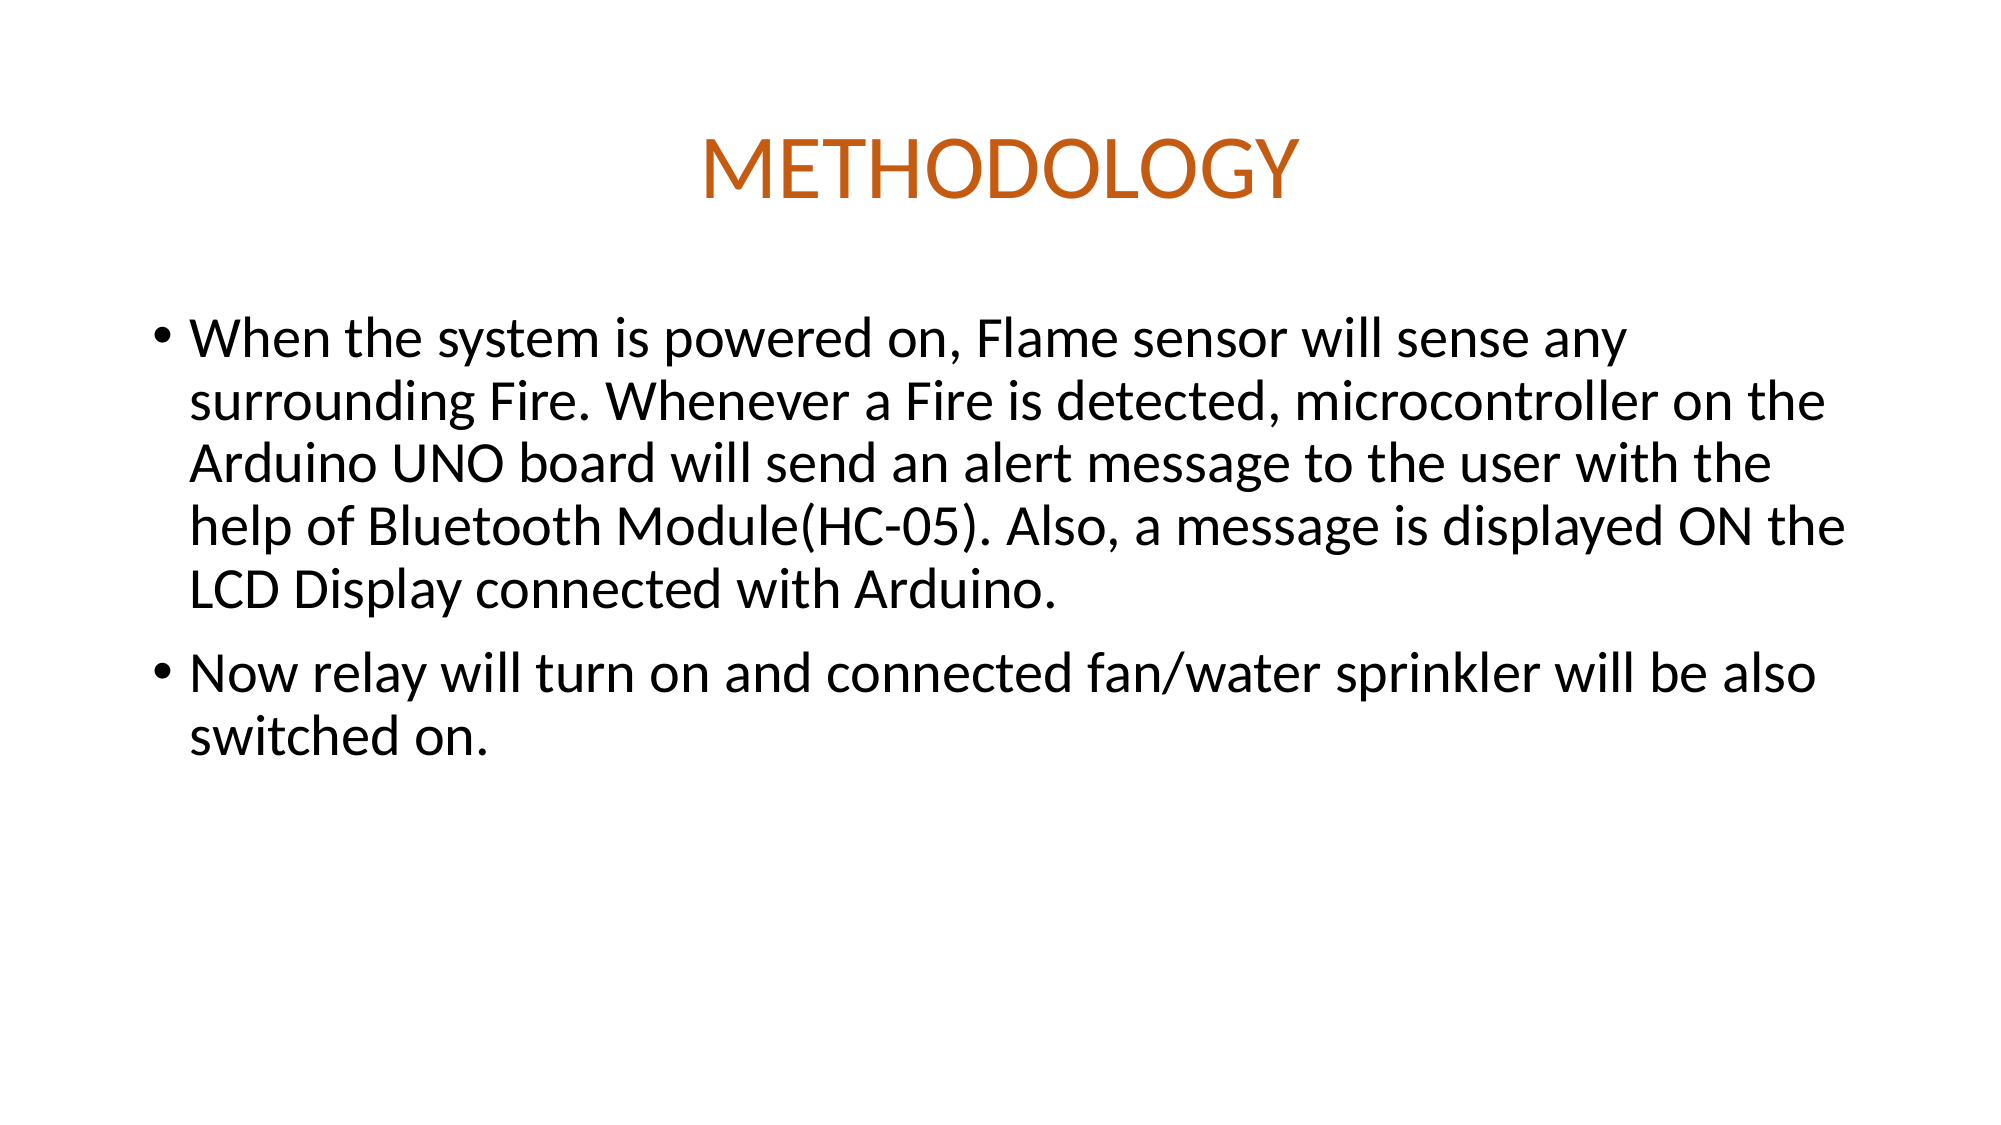

# METHODOLOGY
When the system is powered on, Flame sensor will sense any surrounding Fire. Whenever a Fire is detected, microcontroller on the Arduino UNO board will send an alert message to the user with the help of Bluetooth Module(HC-05). Also, a message is displayed ON the LCD Display connected with Arduino.
Now relay will turn on and connected fan/water sprinkler will be also switched on.